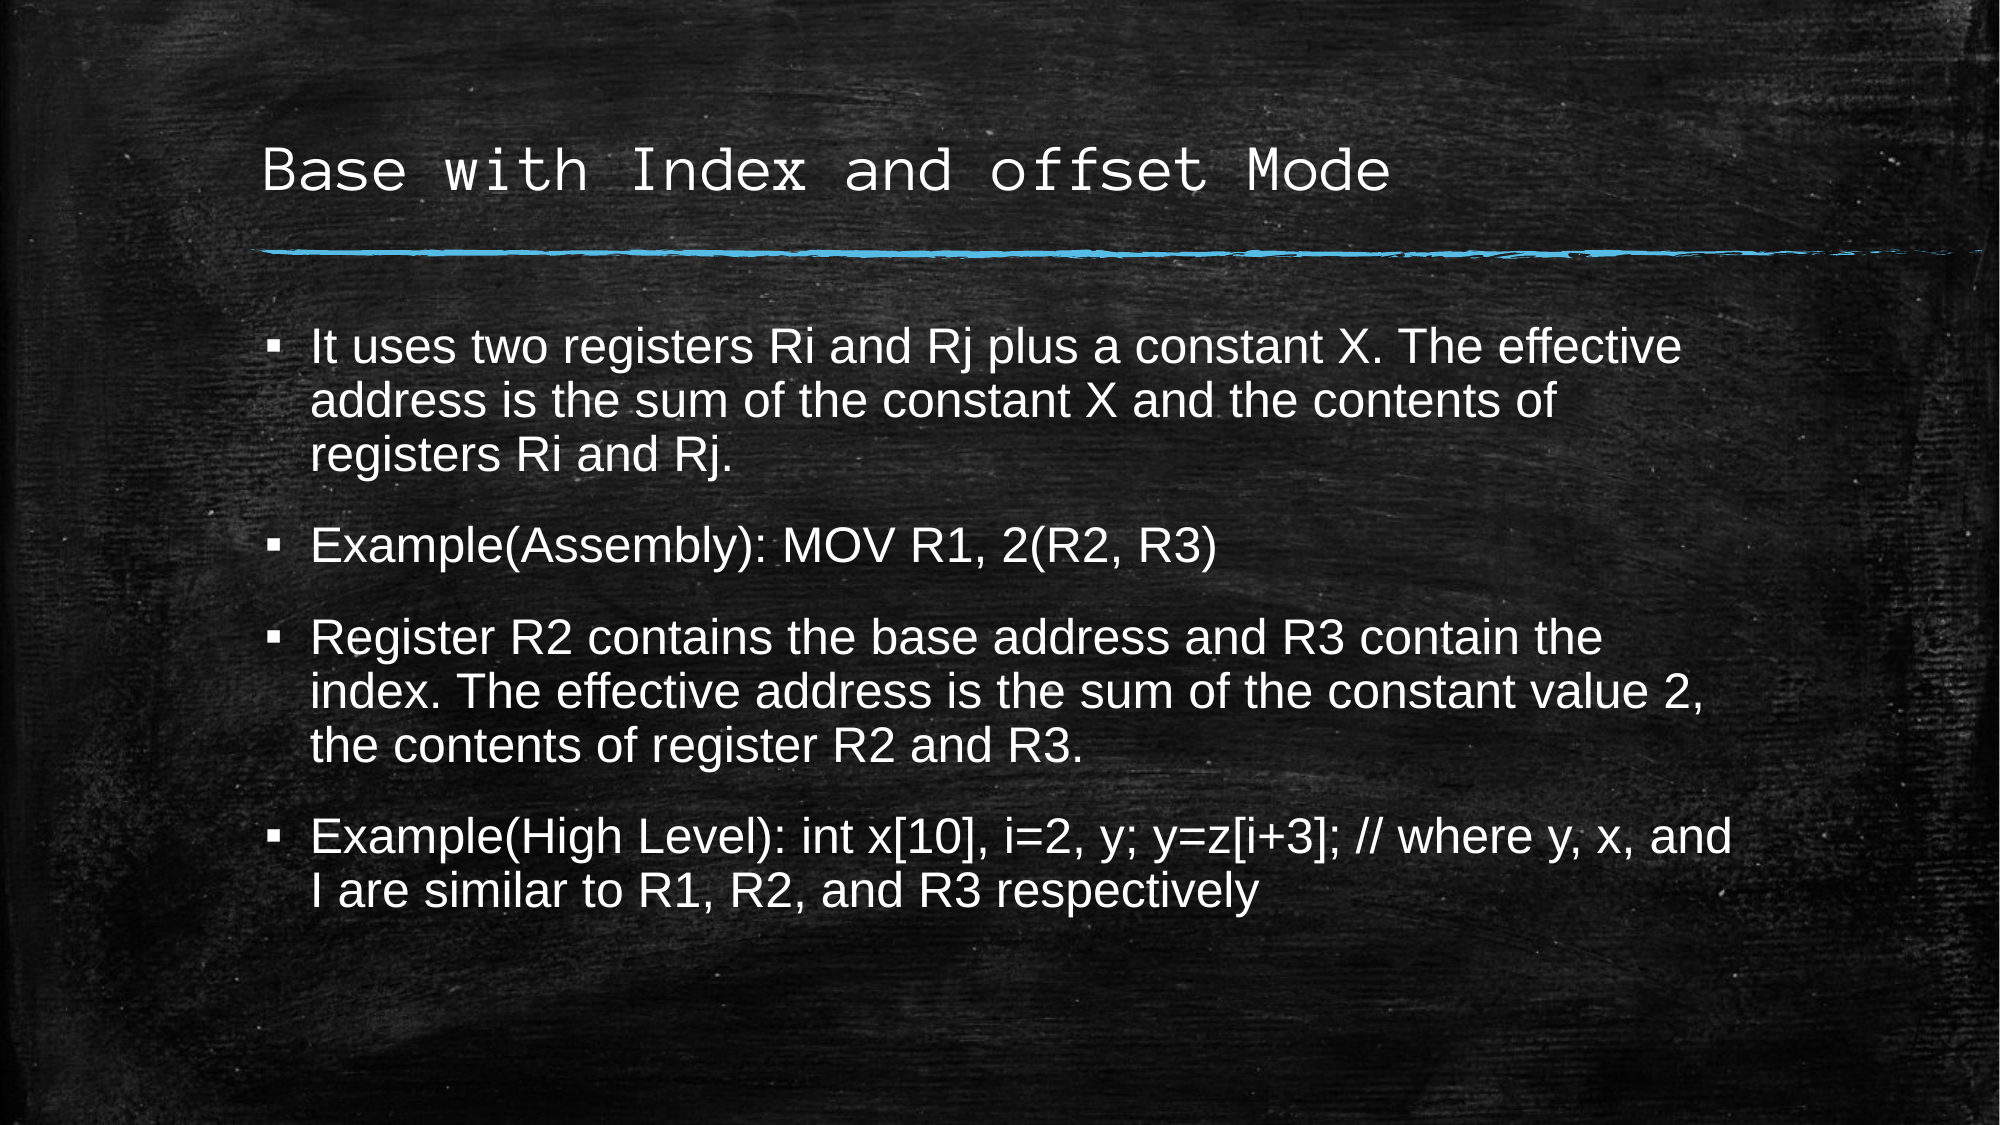

# Base with Index and offset Mode
It uses two registers Ri and Rj plus a constant X. The effective address is the sum of the constant X and the contents of registers Ri and Rj.
Example(Assembly): MOV R1, 2(R2, R3)
Register R2 contains the base address and R3 contain the index. The effective address is the sum of the constant value 2, the contents of register R2 and R3.
Example(High Level): int x[10], i=2, y; y=z[i+3]; // where y, x, and I are similar to R1, R2, and R3 respectively